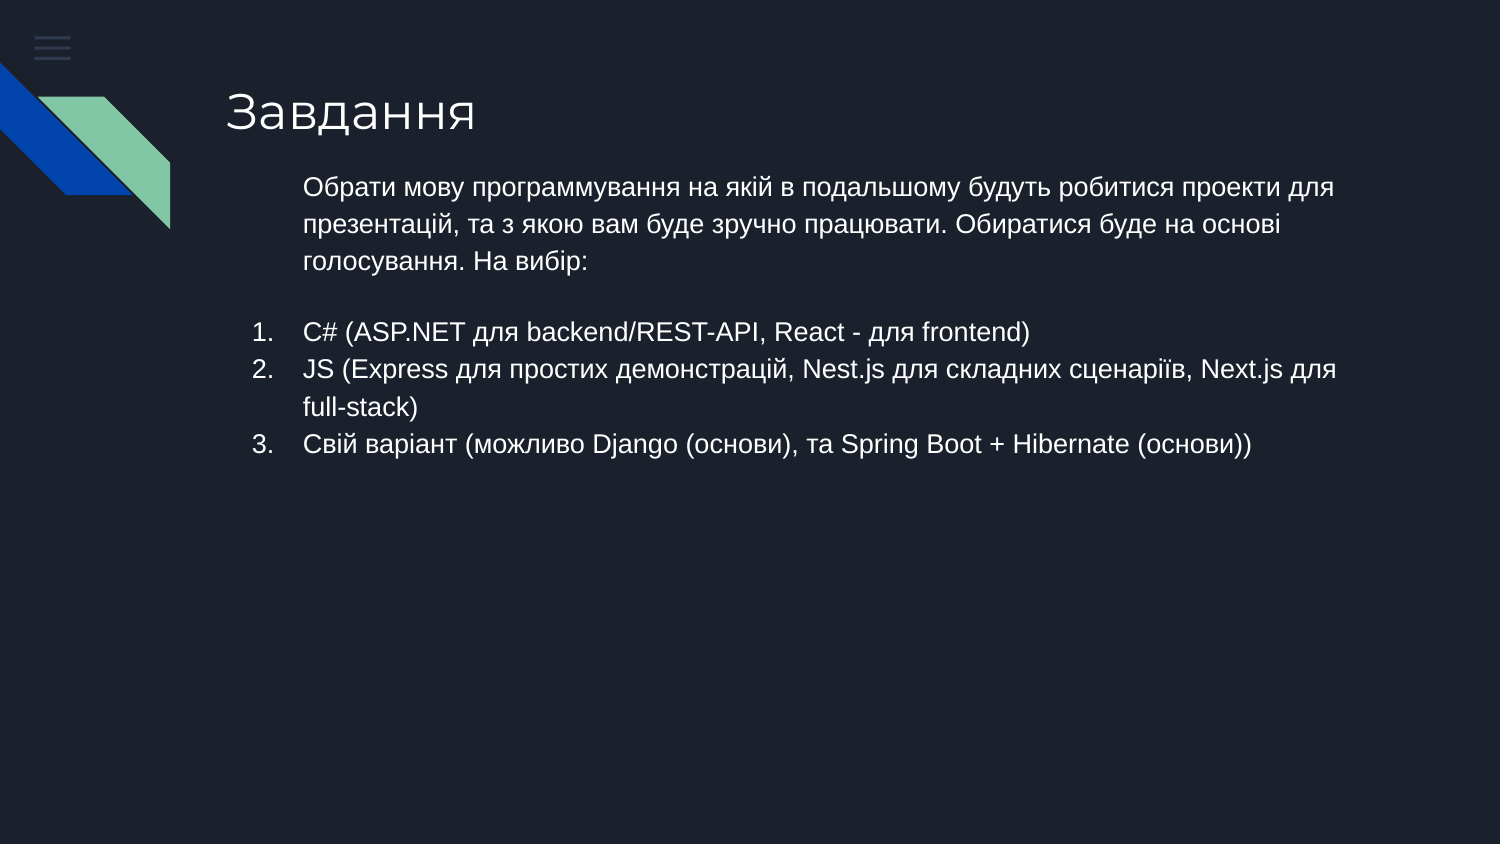

# Завдання
Обрати мову программування на якій в подальшому будуть робитися проекти для презентацій, та з якою вам буде зручно працювати. Обиратися буде на основі голосування. На вибір:
C# (ASP.NET для backend/REST-API, React - для frontend)
JS (Express для простих демонстрацій, Nest.js для складних сценаріїв, Next.js для full-stack)
Свій варіант (можливо Django (основи), та Spring Boot + Hibernate (основи))